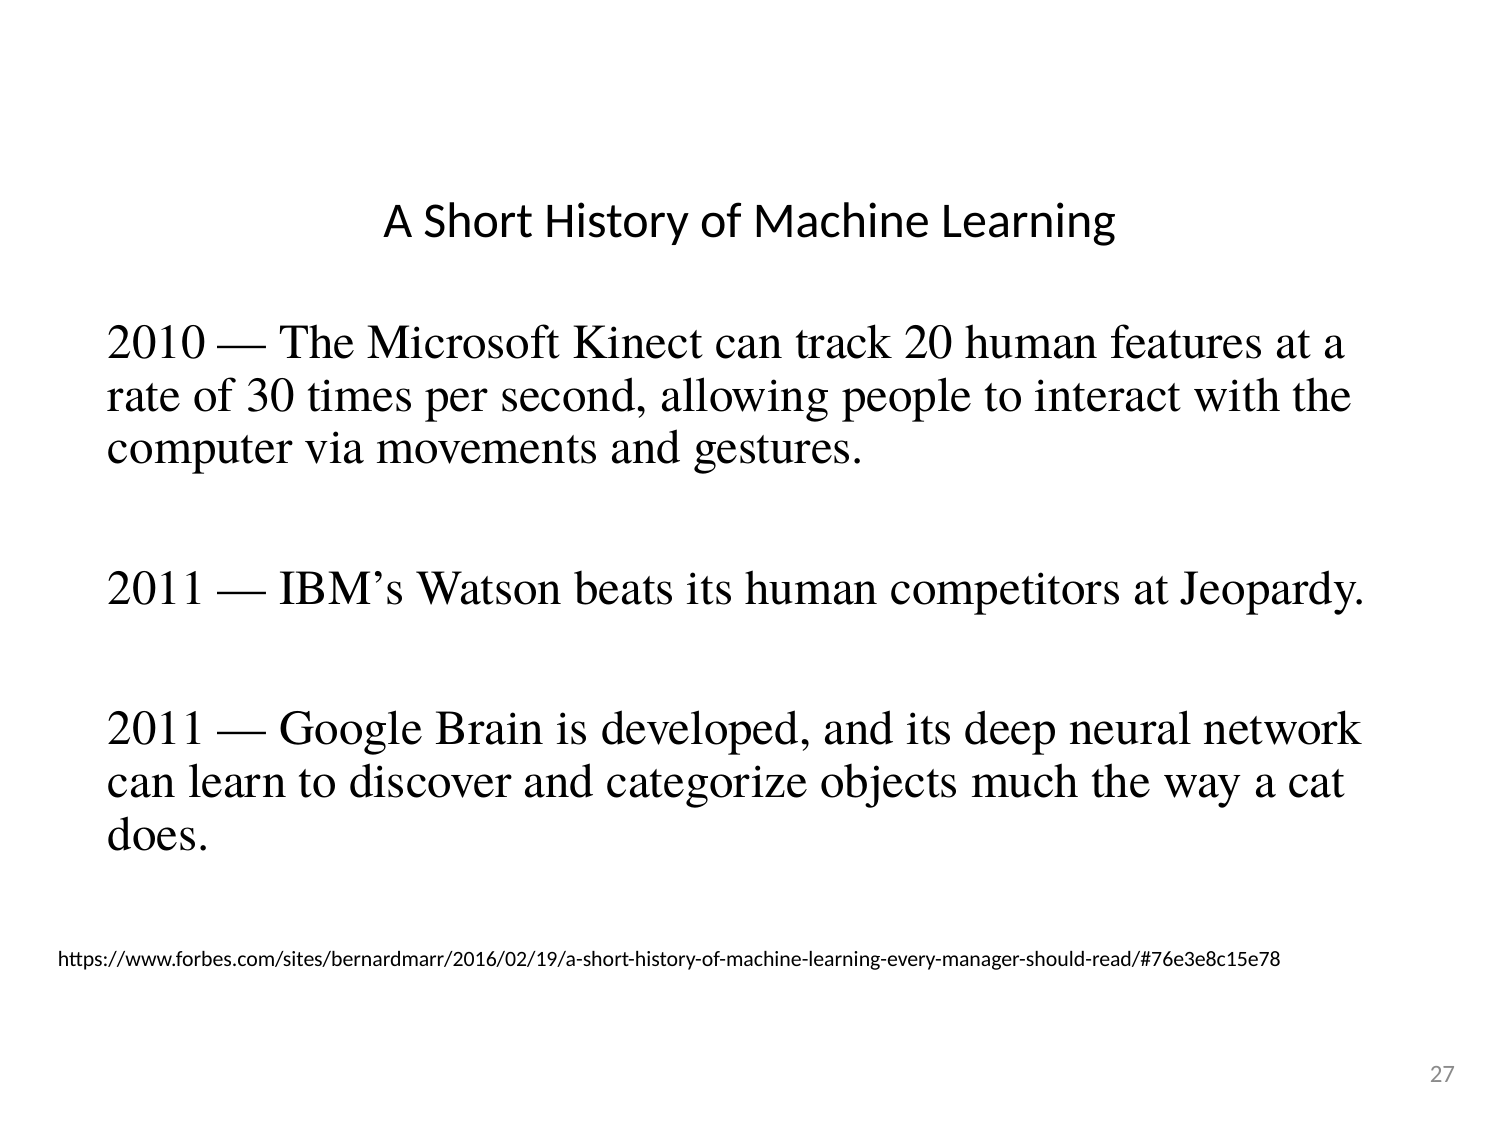

# A Short History of Machine Learning
2010 — The Microsoft Kinect can track 20 human features at a rate of 30 times per second, allowing people to interact with the computer via movements and gestures.

2011 — IBM’s Watson beats its human competitors at Jeopardy.

2011 — Google Brain is developed, and its deep neural network can learn to discover and categorize objects much the way a cat does.
https://www.forbes.com/sites/bernardmarr/2016/02/19/a-short-history-of-machine-learning-every-manager-should-read/#76e3e8c15e78
27